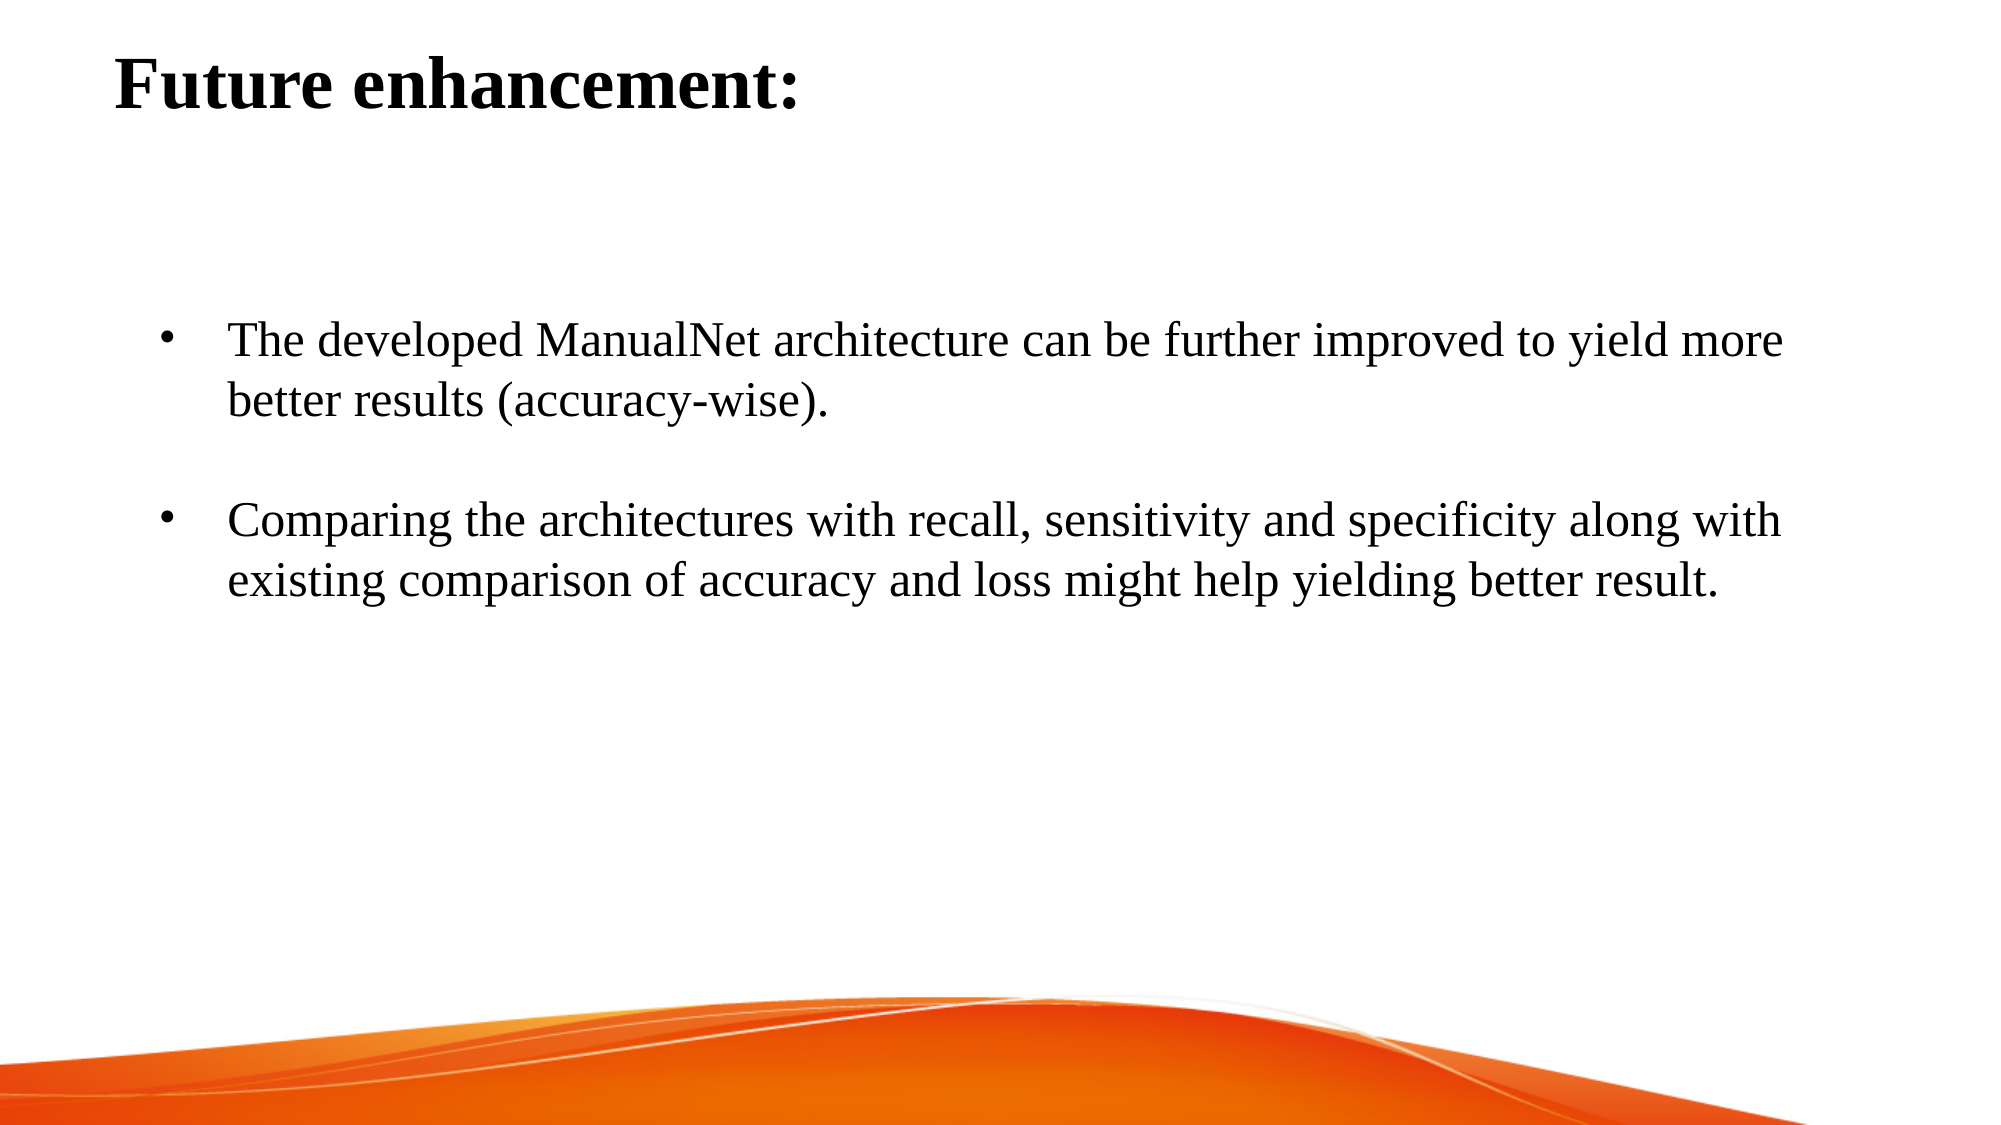

# Future enhancement:
The developed ManualNet architecture can be further improved to yield more better results (accuracy-wise).

Comparing the architectures with recall, sensitivity and specificity along with existing comparison of accuracy and loss might help yielding better result.